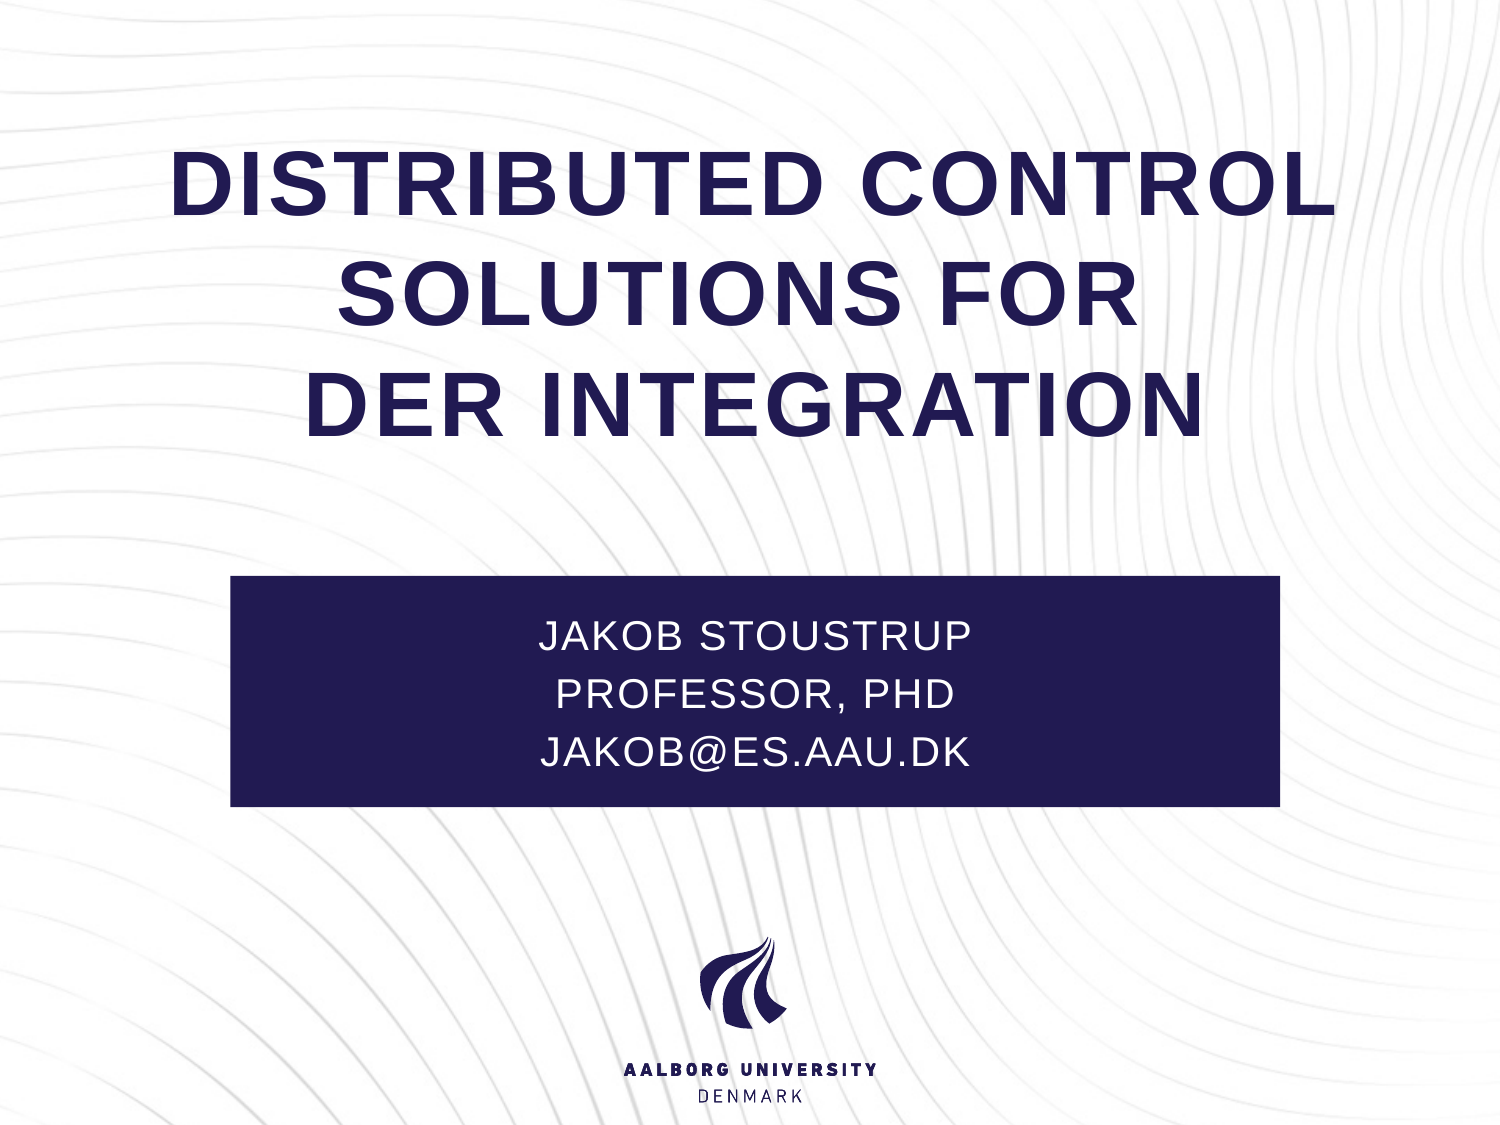

# Distributed control solutions for DER integration
Jakob stoustrup
Professor, PhD
jakob@es.aau.dk